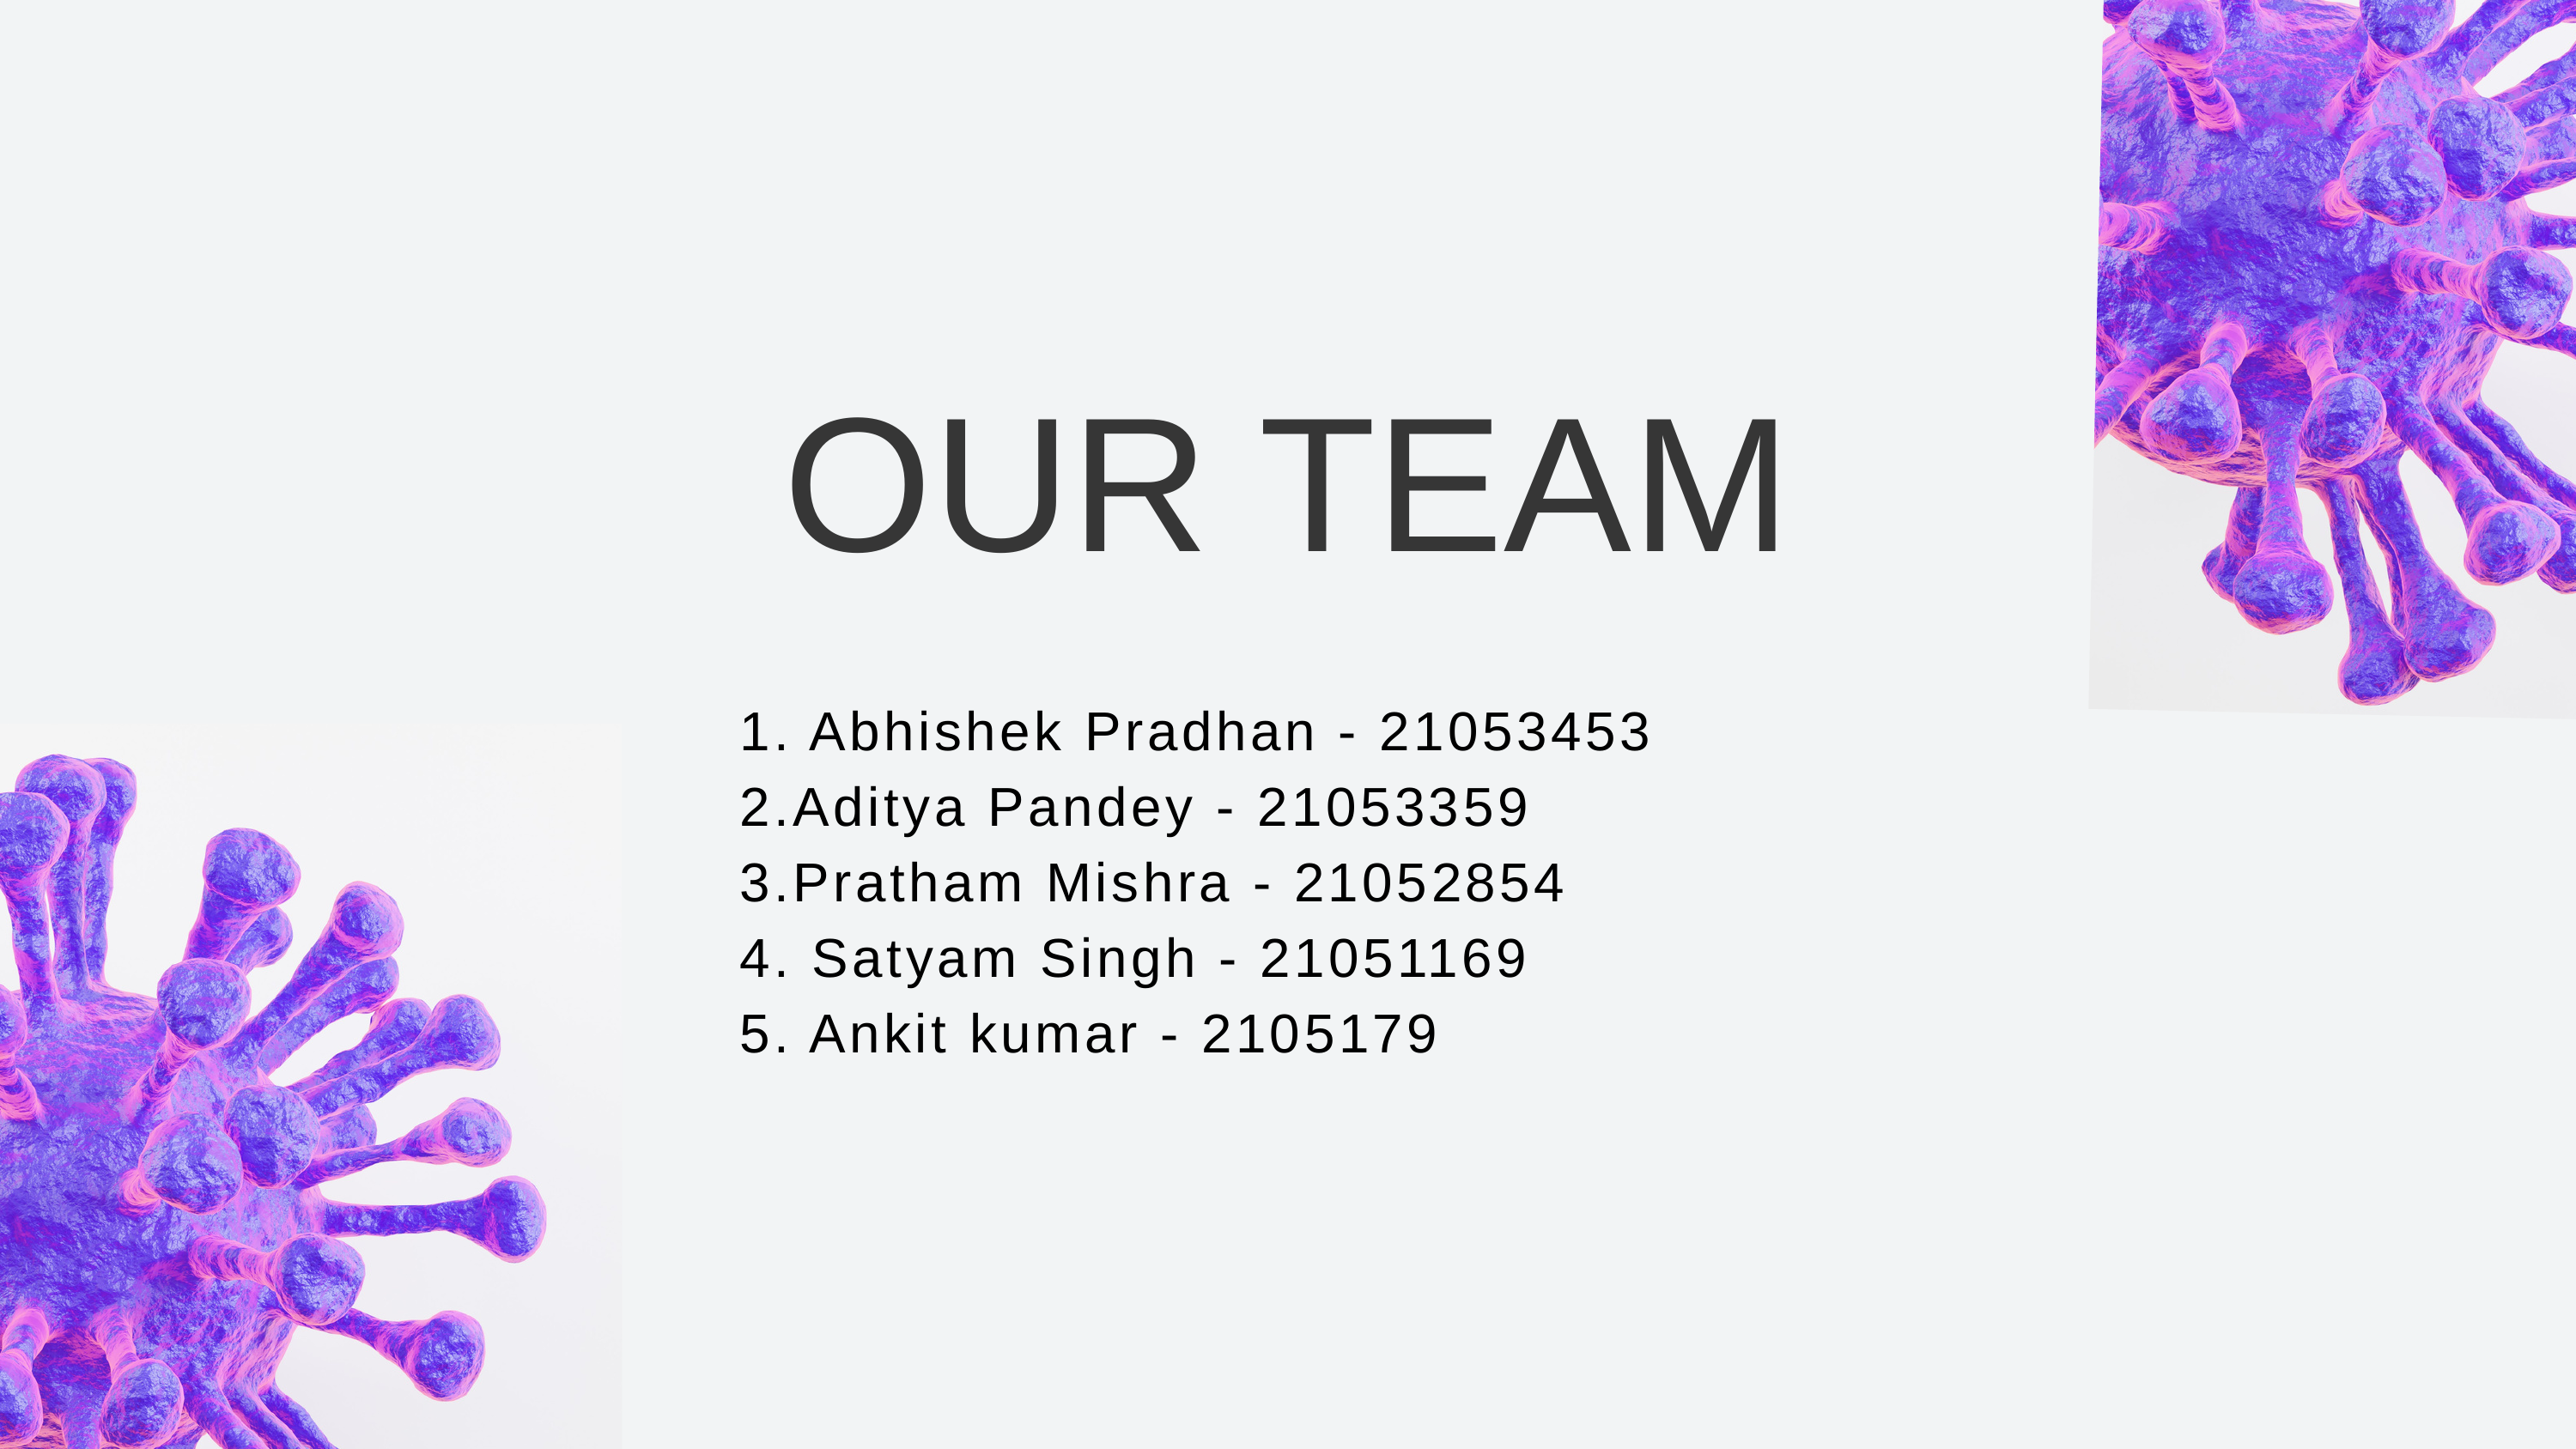

OUR TEAM
1. Abhishek Pradhan - 21053453
2.Aditya Pandey - 21053359
3.Pratham Mishra - 21052854
4. Satyam Singh - 21051169
5. Ankit kumar - 2105179